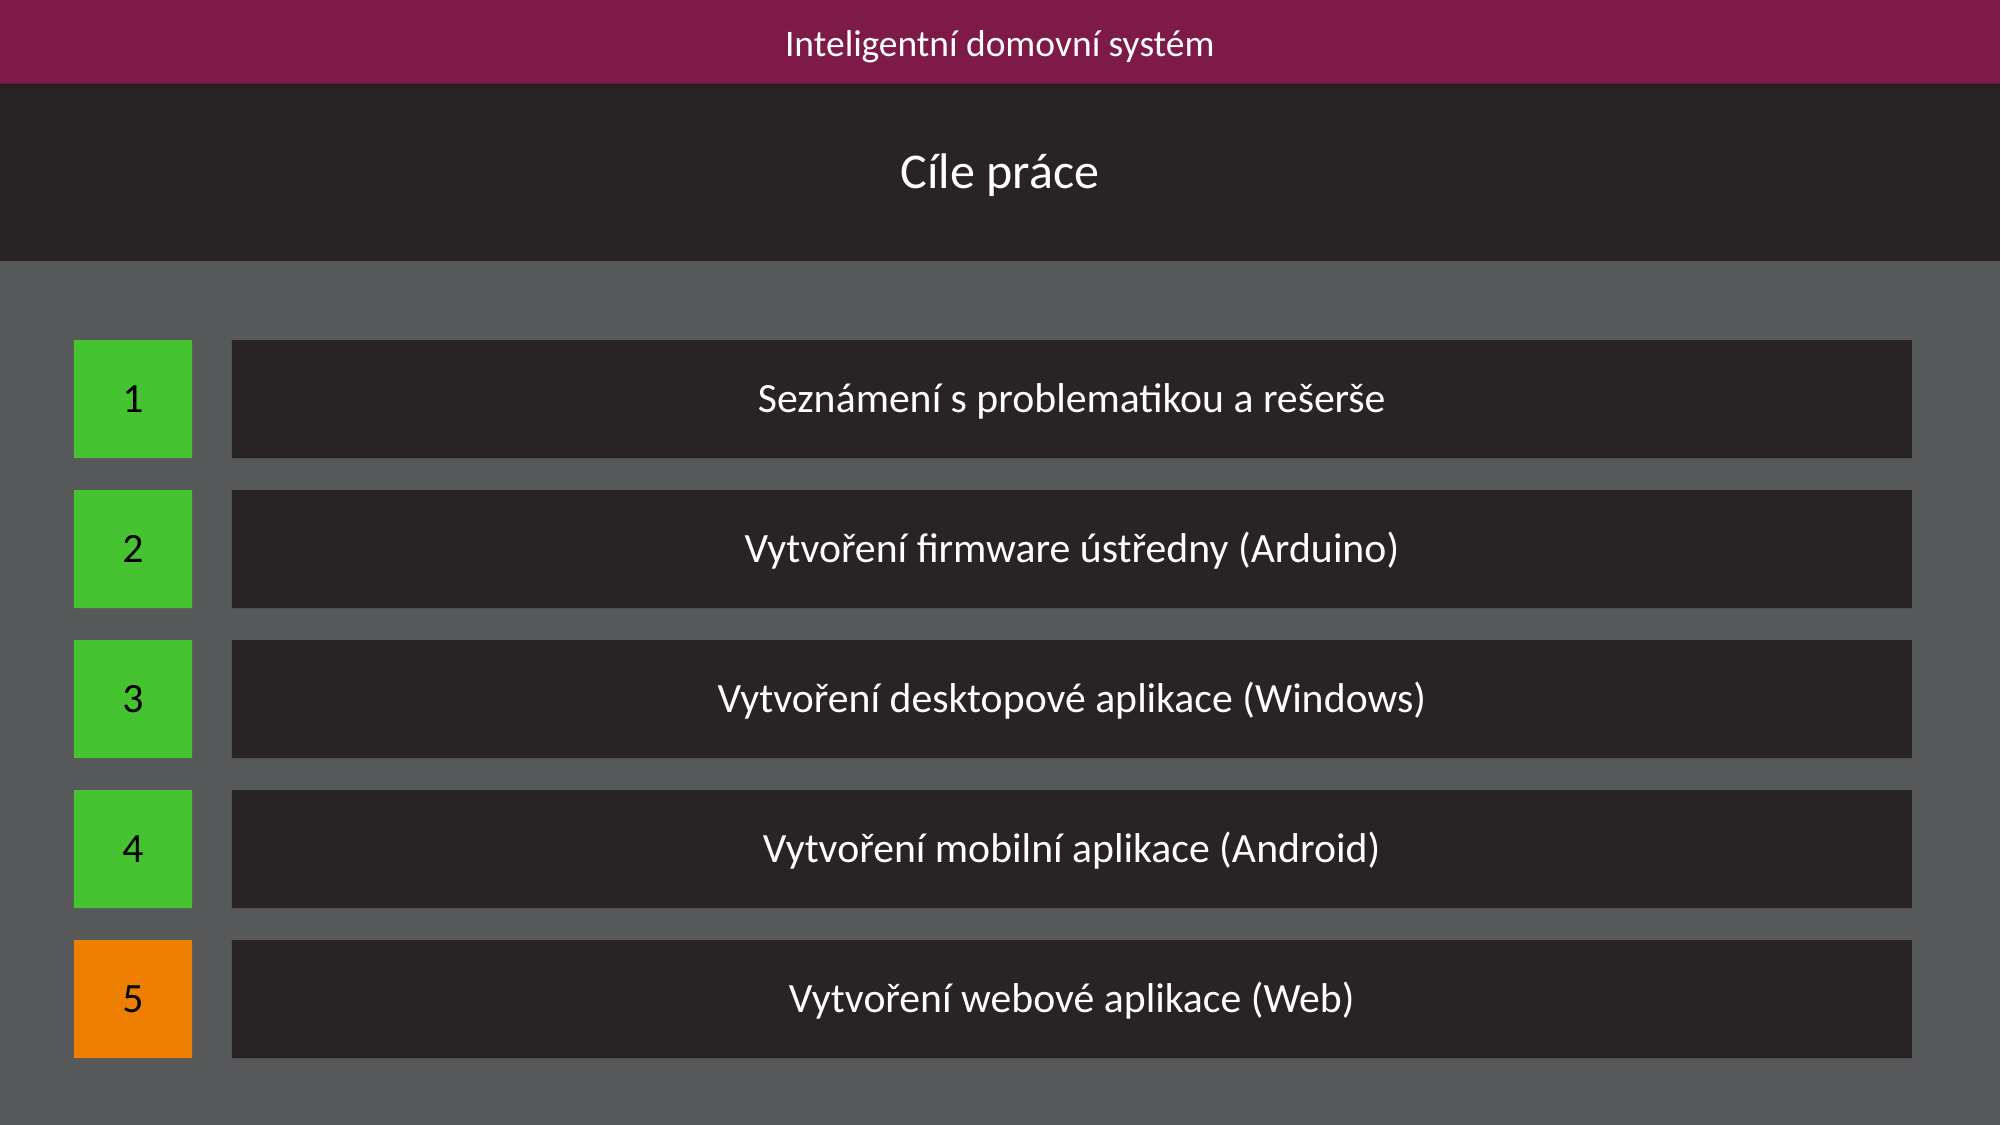

Inteligentní domovní systém
Cíle práce
1
Seznámení s problematikou a rešerše
2
Vytvoření firmware ústředny (Arduino)
3
Vytvoření desktopové aplikace (Windows)
4
Vytvoření mobilní aplikace (Android)
5
Vytvoření webové aplikace (Web)